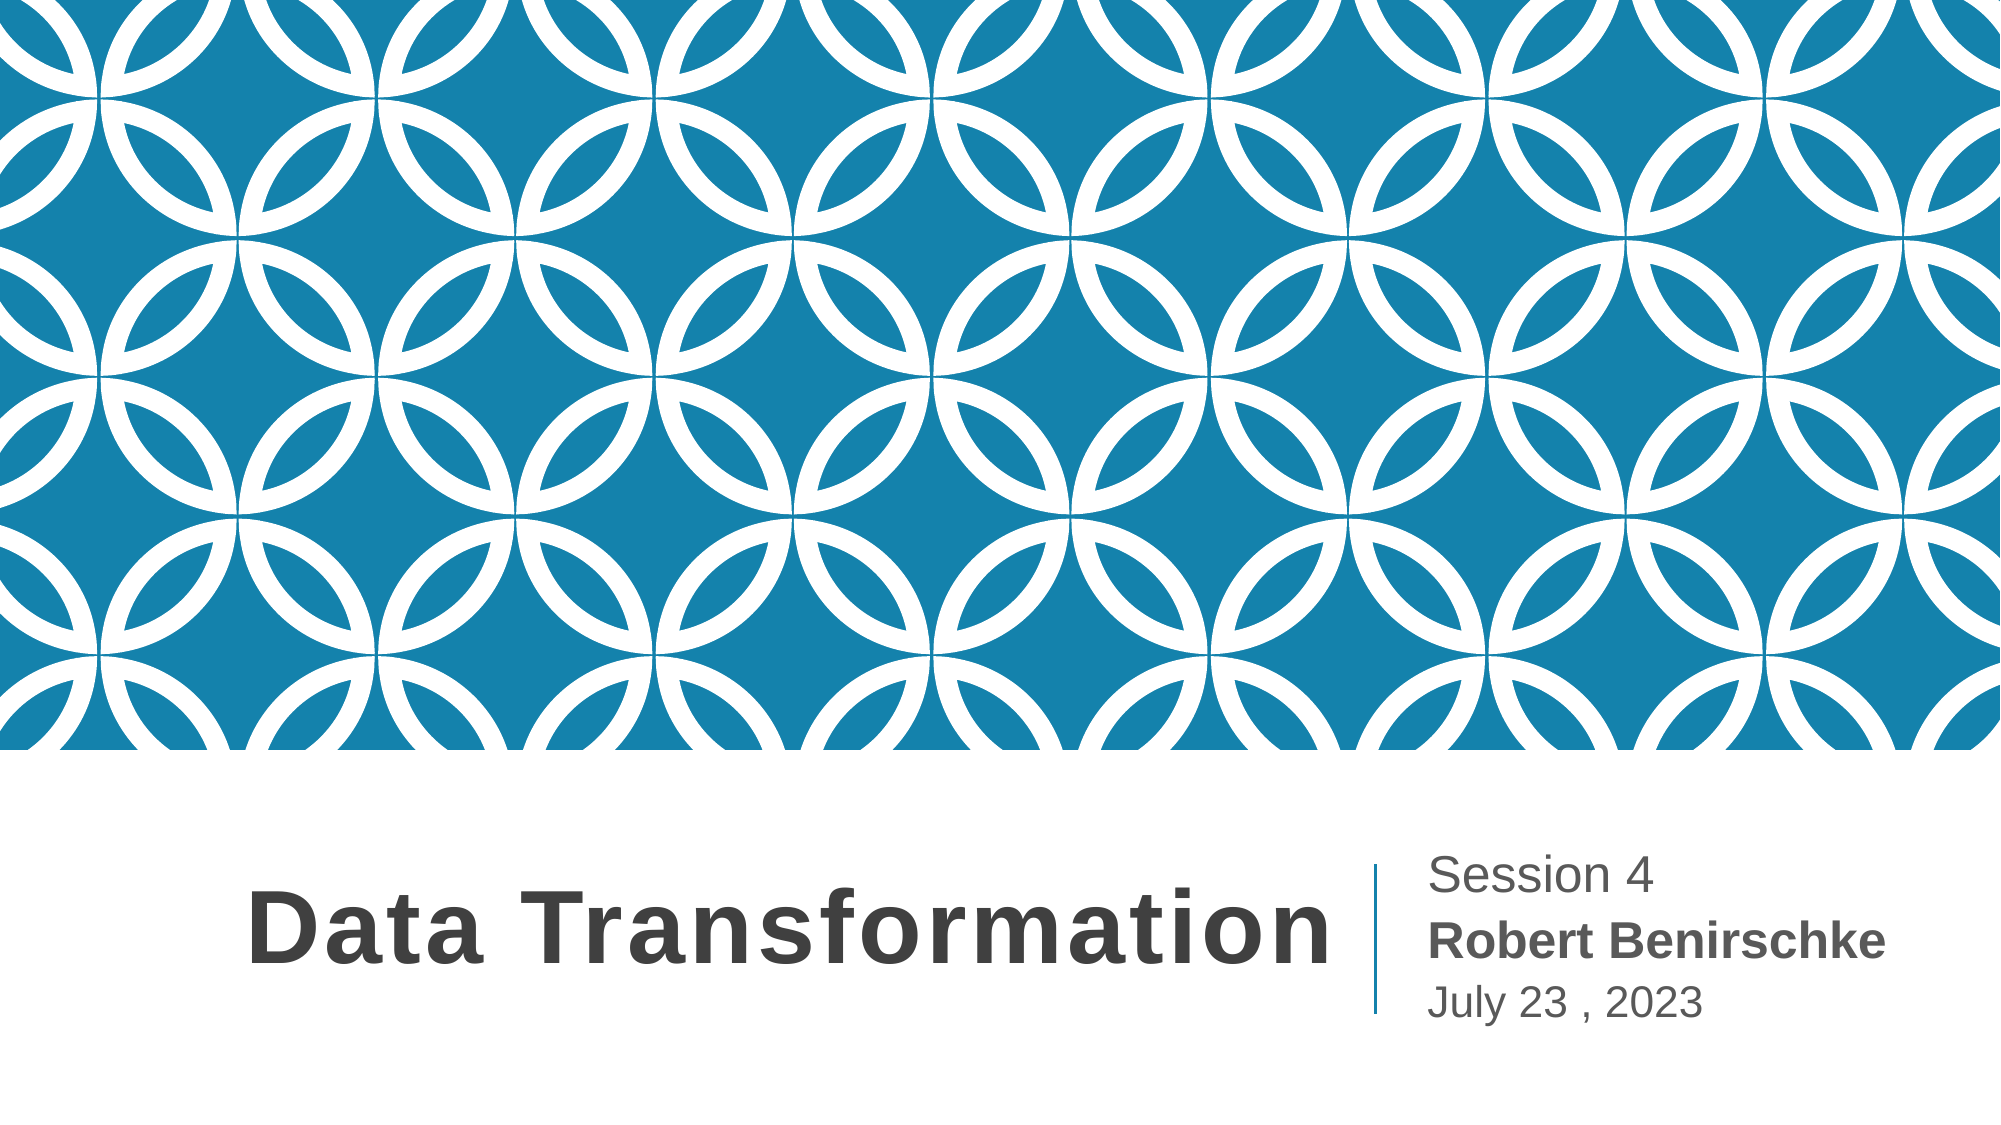

# Data Transformation
Session 4
Robert Benirschke
July 23 , 2023